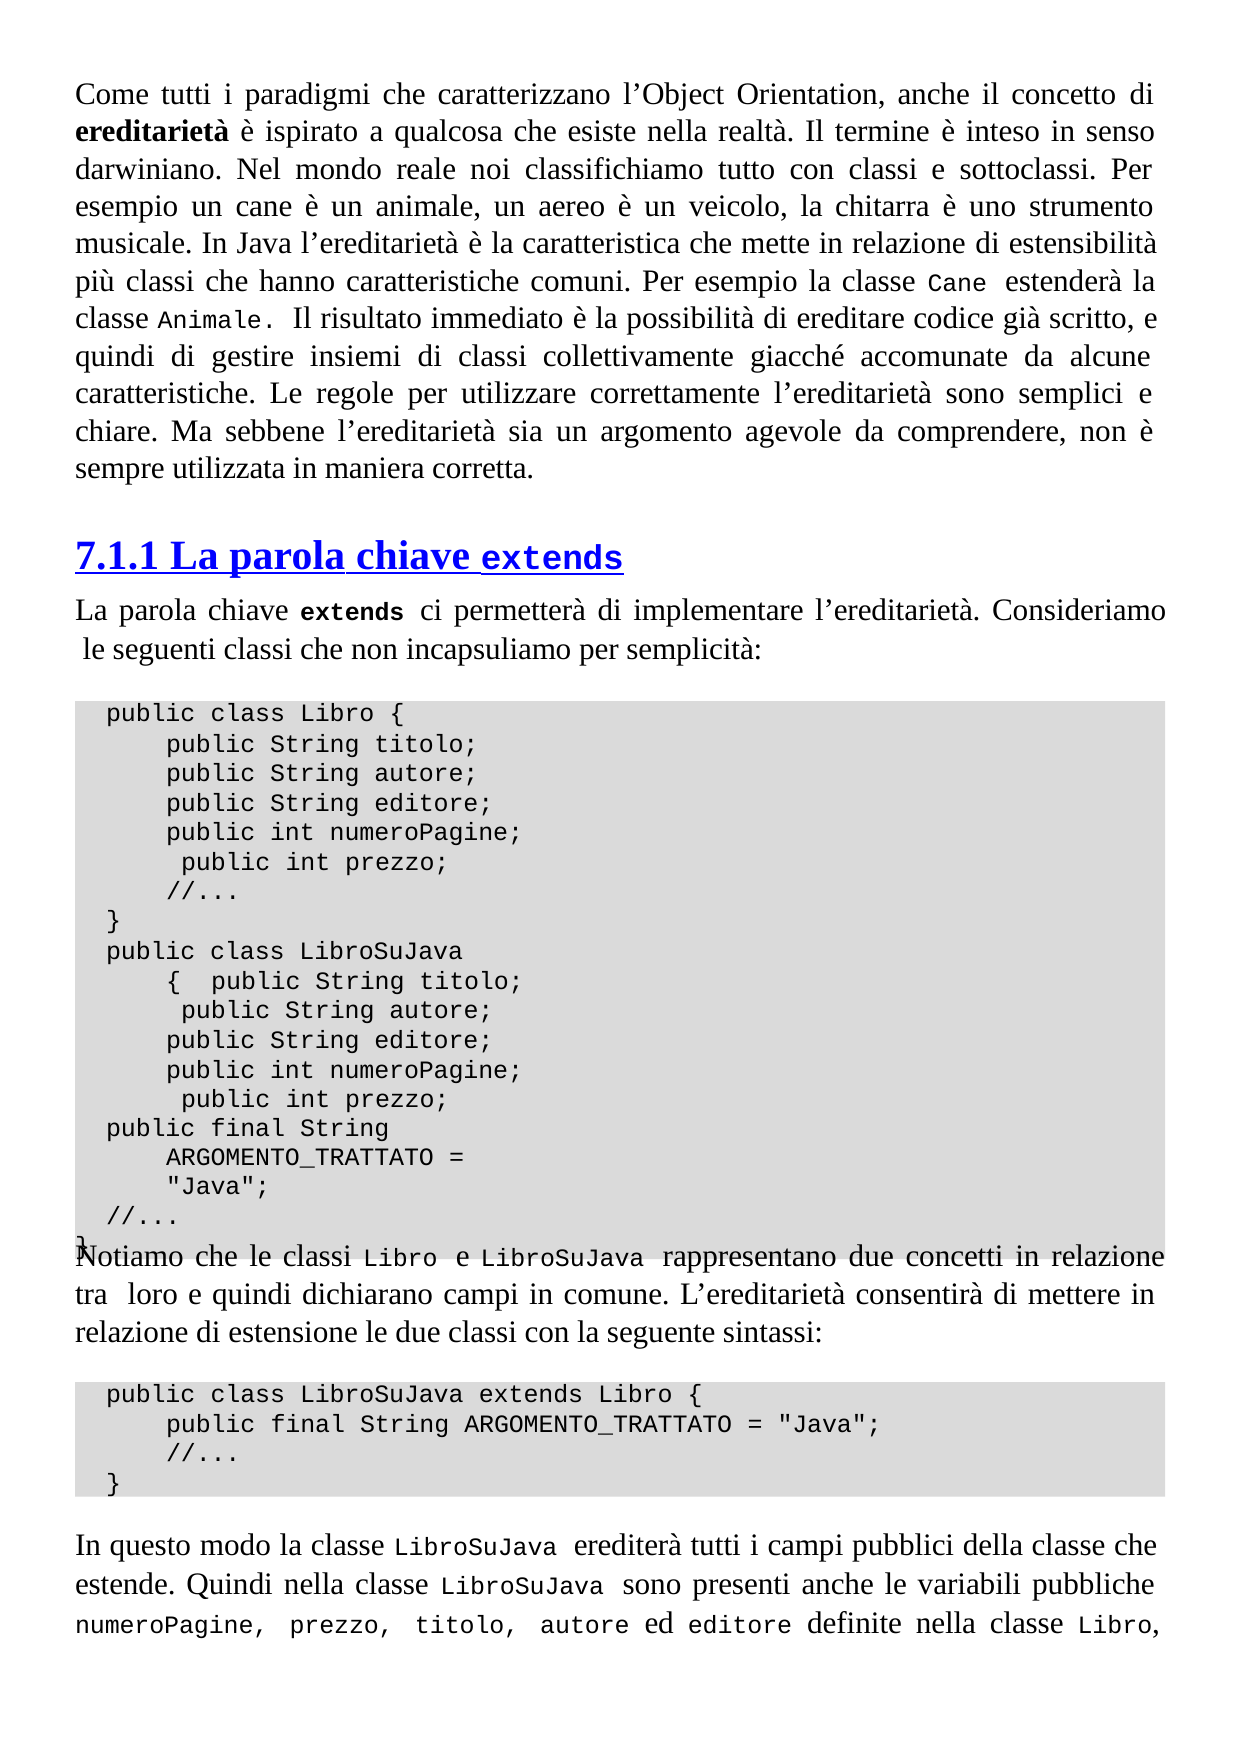

Come tutti i paradigmi che caratterizzano l’Object Orientation, anche il concetto di  ereditarietà è ispirato a qualcosa che esiste nella realtà. Il termine è inteso in senso  darwiniano. Nel mondo reale noi classifichiamo tutto con classi e sottoclassi. Per  esempio un cane è un animale, un aereo è un veicolo, la chitarra è uno strumento  musicale. In Java l’ereditarietà è la caratteristica che mette in relazione di estensibilità  più classi che hanno caratteristiche comuni. Per esempio la classe Cane estenderà la  classe Animale. Il risultato immediato è la possibilità di ereditare codice già scritto, e  quindi di gestire insiemi di classi collettivamente giacché accomunate da alcune  caratteristiche. Le regole per utilizzare correttamente l’ereditarietà sono semplici e  chiare. Ma sebbene l’ereditarietà sia un argomento agevole da comprendere, non è  sempre utilizzata in maniera corretta.

7.1.1 La parola chiave extends
La parola chiave extends ci permetterà di implementare l’ereditarietà. Consideriamo  le seguenti classi che non incapsuliamo per semplicità:
public class Libro {
public String titolo;  public String autore;  public String editore;  public int numeroPagine;  public int prezzo;
//...
}
public class LibroSuJava {  public String titolo;  public String autore;  public String editore;  public int numeroPagine;  public int prezzo;
public final String ARGOMENTO_TRATTATO = "Java";
//...
}
Notiamo che le classi Libro e LibroSuJava rappresentano due concetti in relazione tra  loro e quindi dichiarano campi in comune. L’ereditarietà consentirà di mettere in  relazione di estensione le due classi con la seguente sintassi:
public class LibroSuJava extends Libro {
public final String ARGOMENTO_TRATTATO = "Java";
//...
}
In questo modo la classe LibroSuJava erediterà tutti i campi pubblici della classe che  estende. Quindi nella classe LibroSuJava sono presenti anche le variabili pubbliche  numeroPagine, prezzo, titolo, autore ed editore definite nella classe Libro,